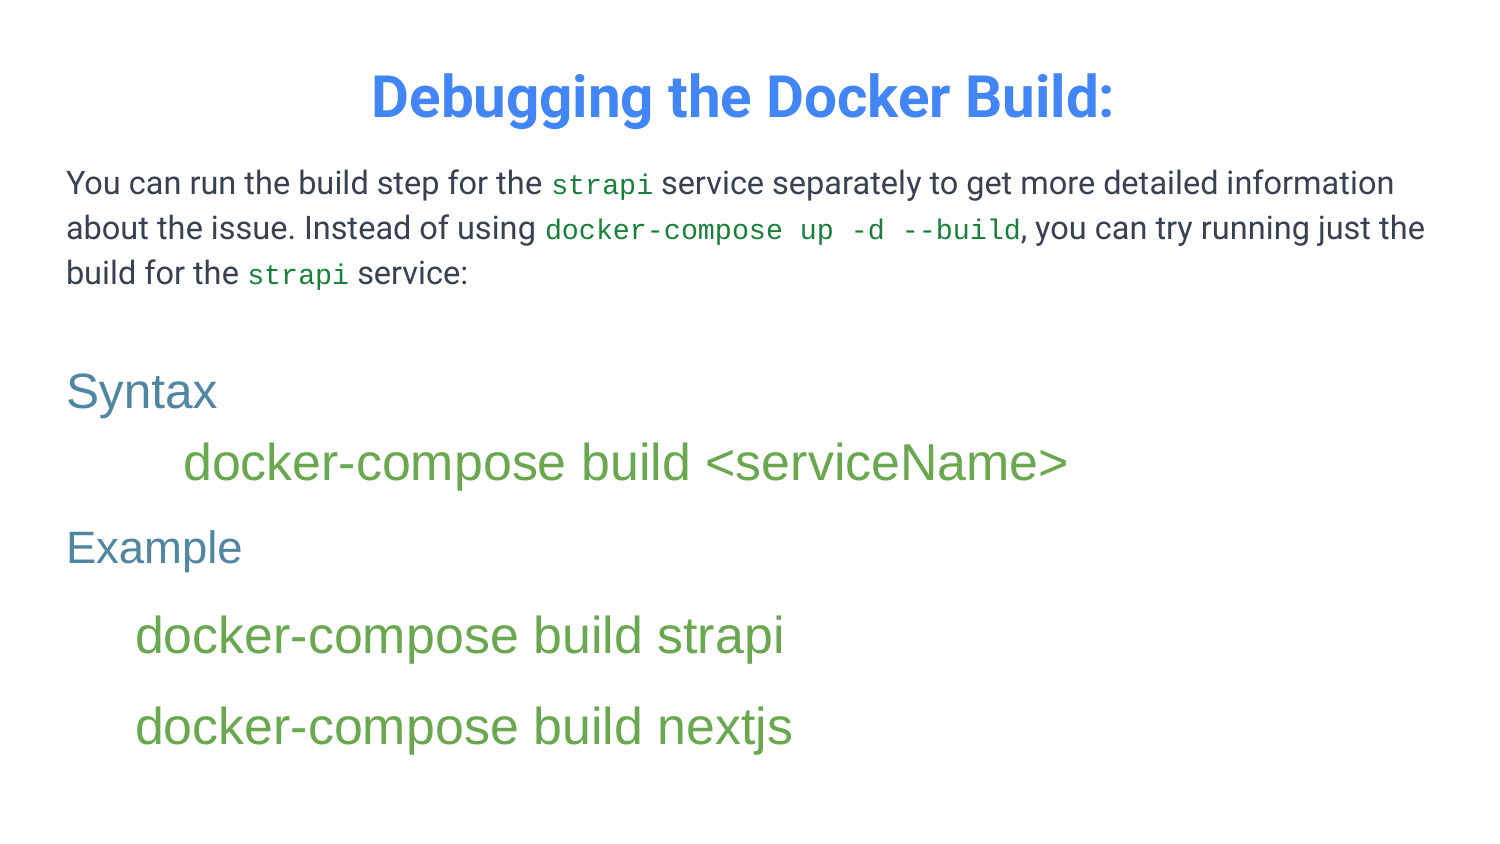

# Debugging the Docker Build:
You can run the build step for the strapi service separately to get more detailed information about the issue. Instead of using docker-compose up -d --build, you can try running just the build for the strapi service:
Syntax
	docker-compose build <serviceName>
Example
docker-compose build strapi
docker-compose build nextjs